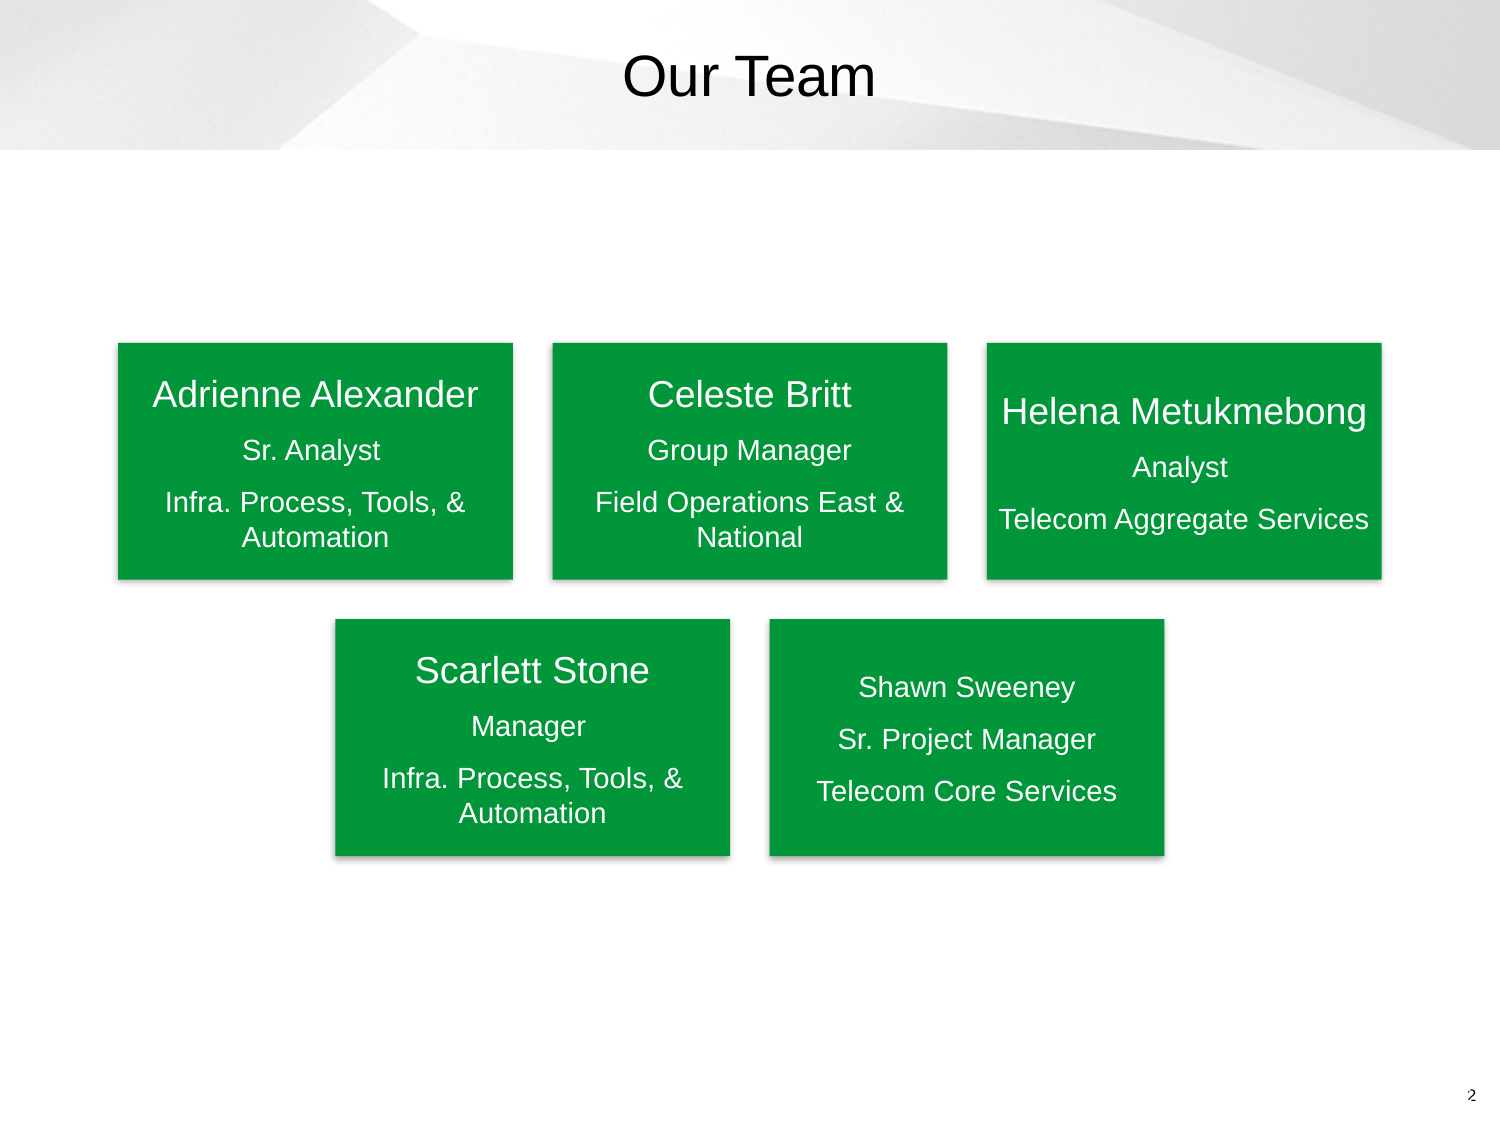

# Our Team
Adrienne Alexander
Sr. Analyst
Infra. Process, Tools, & Automation
Celeste Britt
Group Manager
Field Operations East & National
Helena Metukmebong
Analyst
Telecom Aggregate Services
Scarlett Stone
Manager
Infra. Process, Tools, & Automation
Shawn Sweeney
Sr. Project Manager
Telecom Core Services